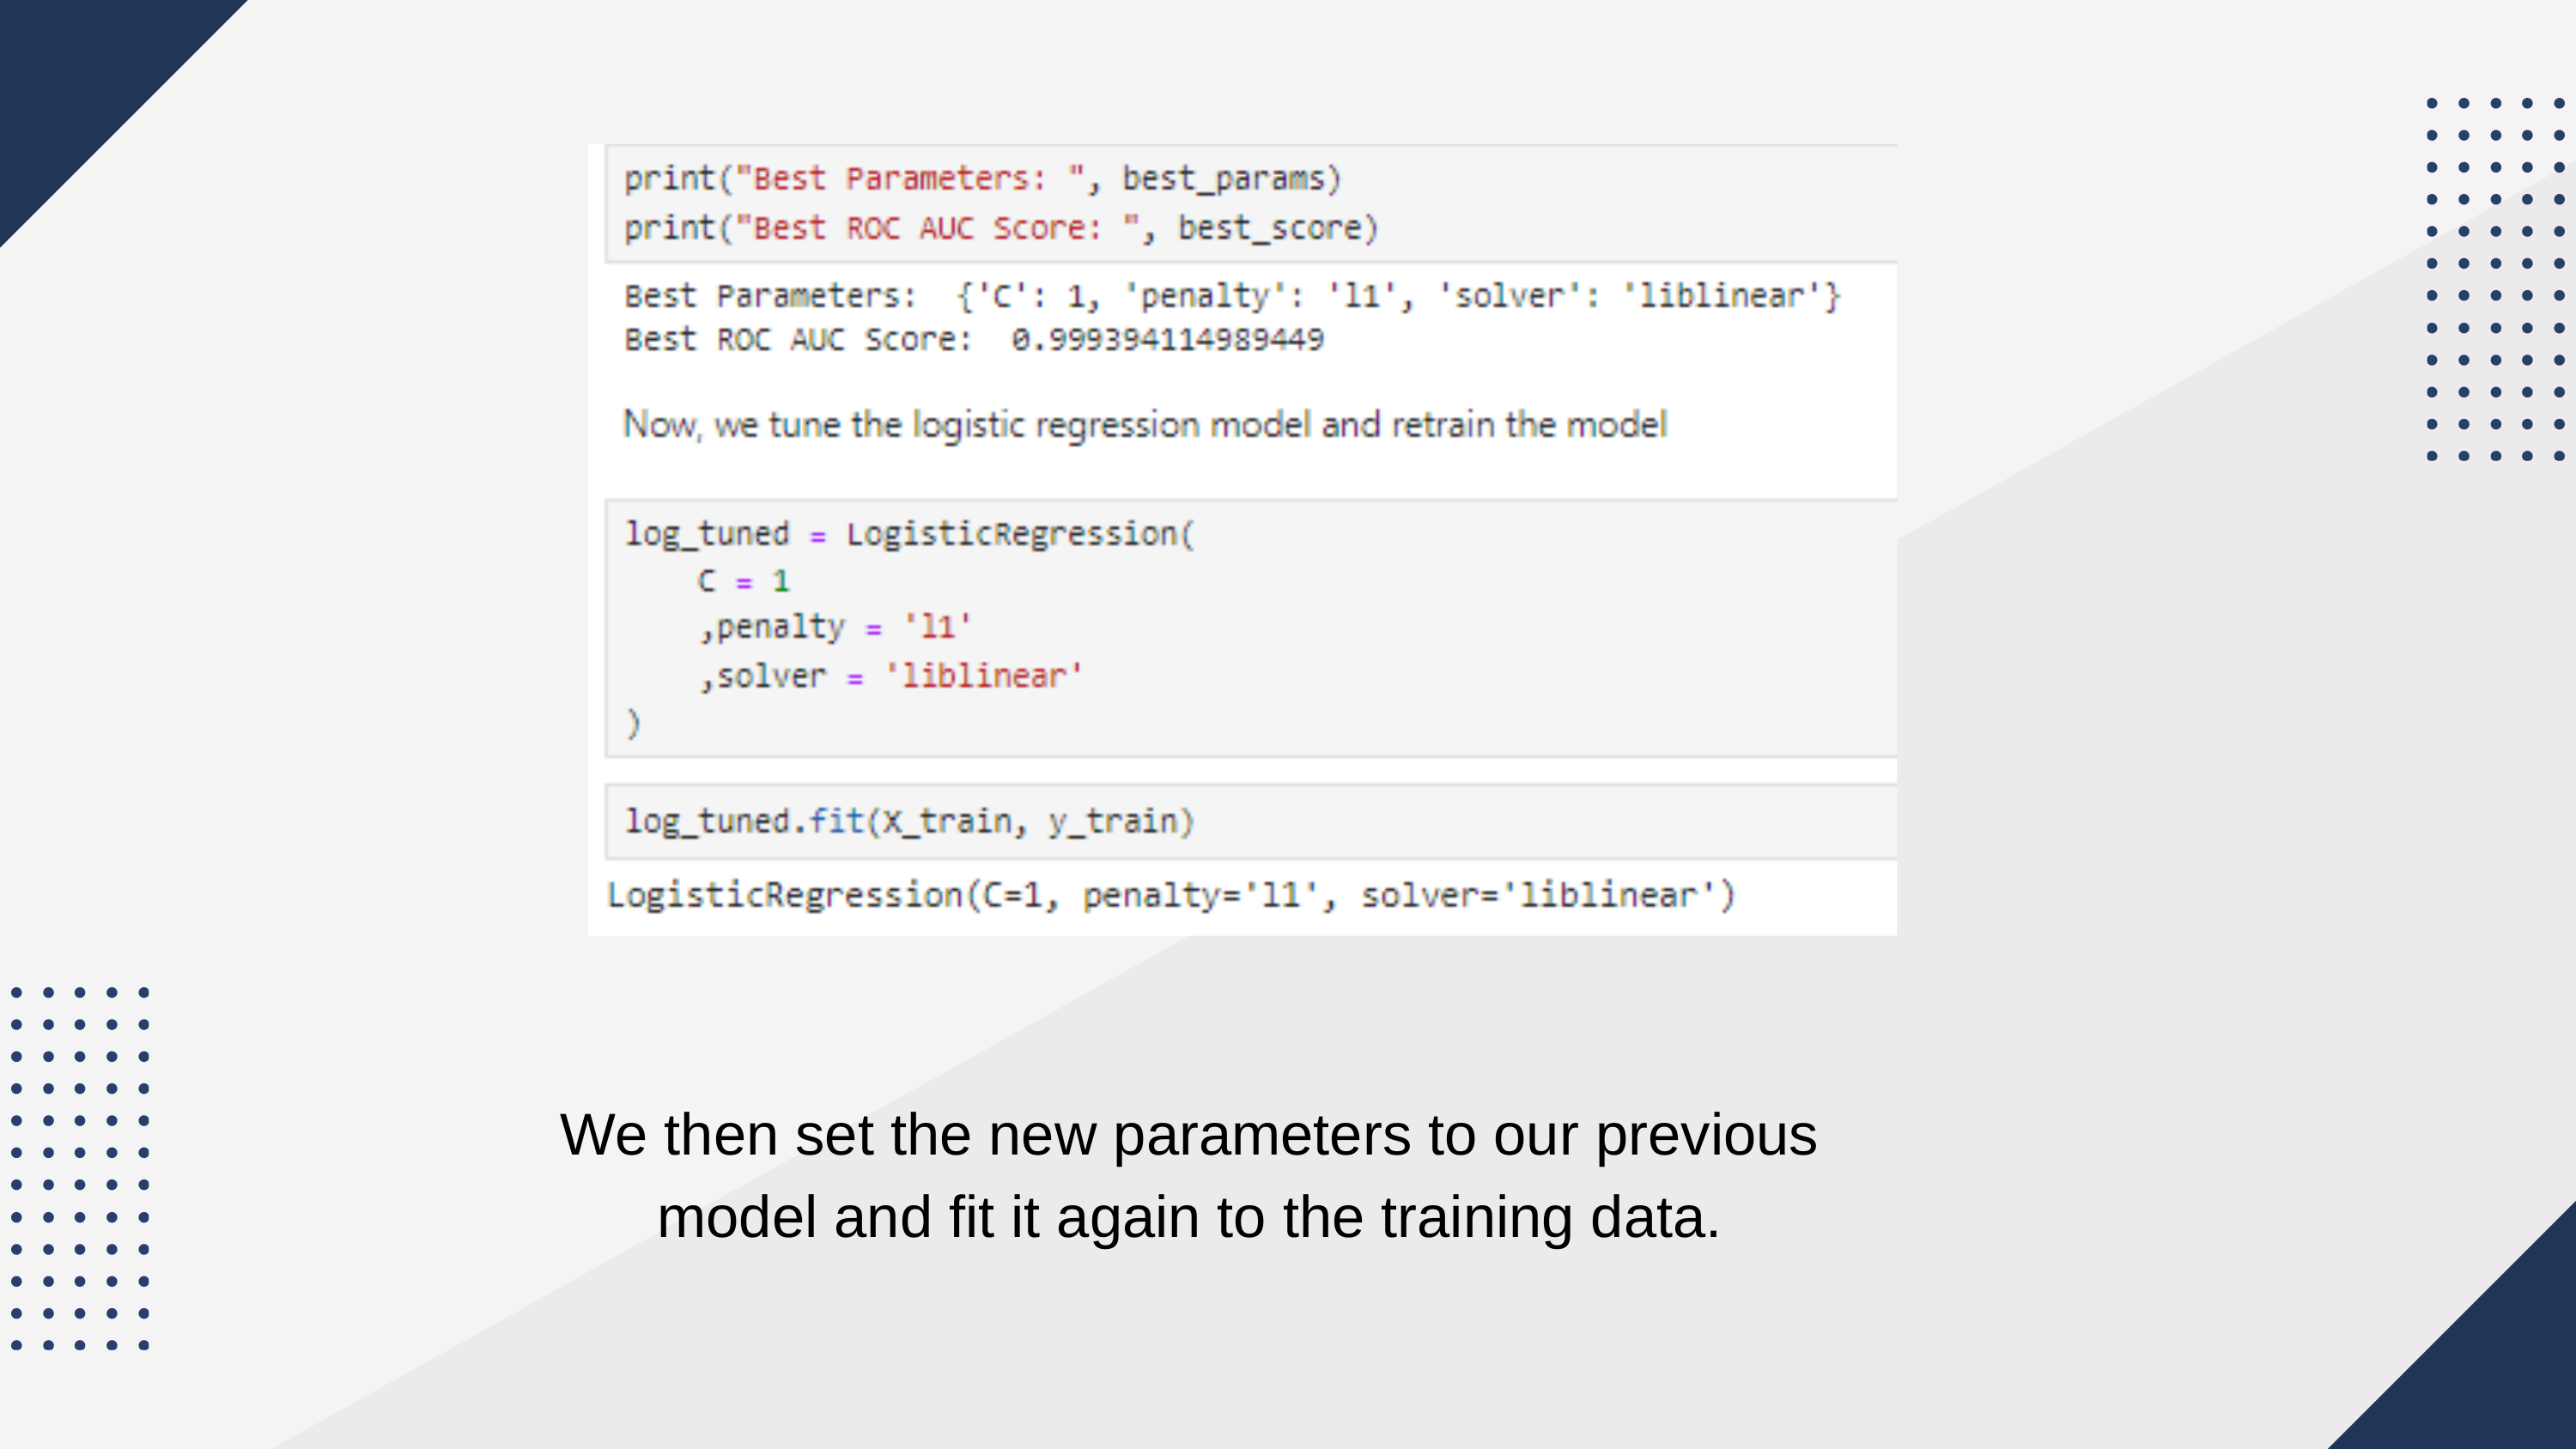

We then set the new parameters to our previous model and fit it again to the training data.